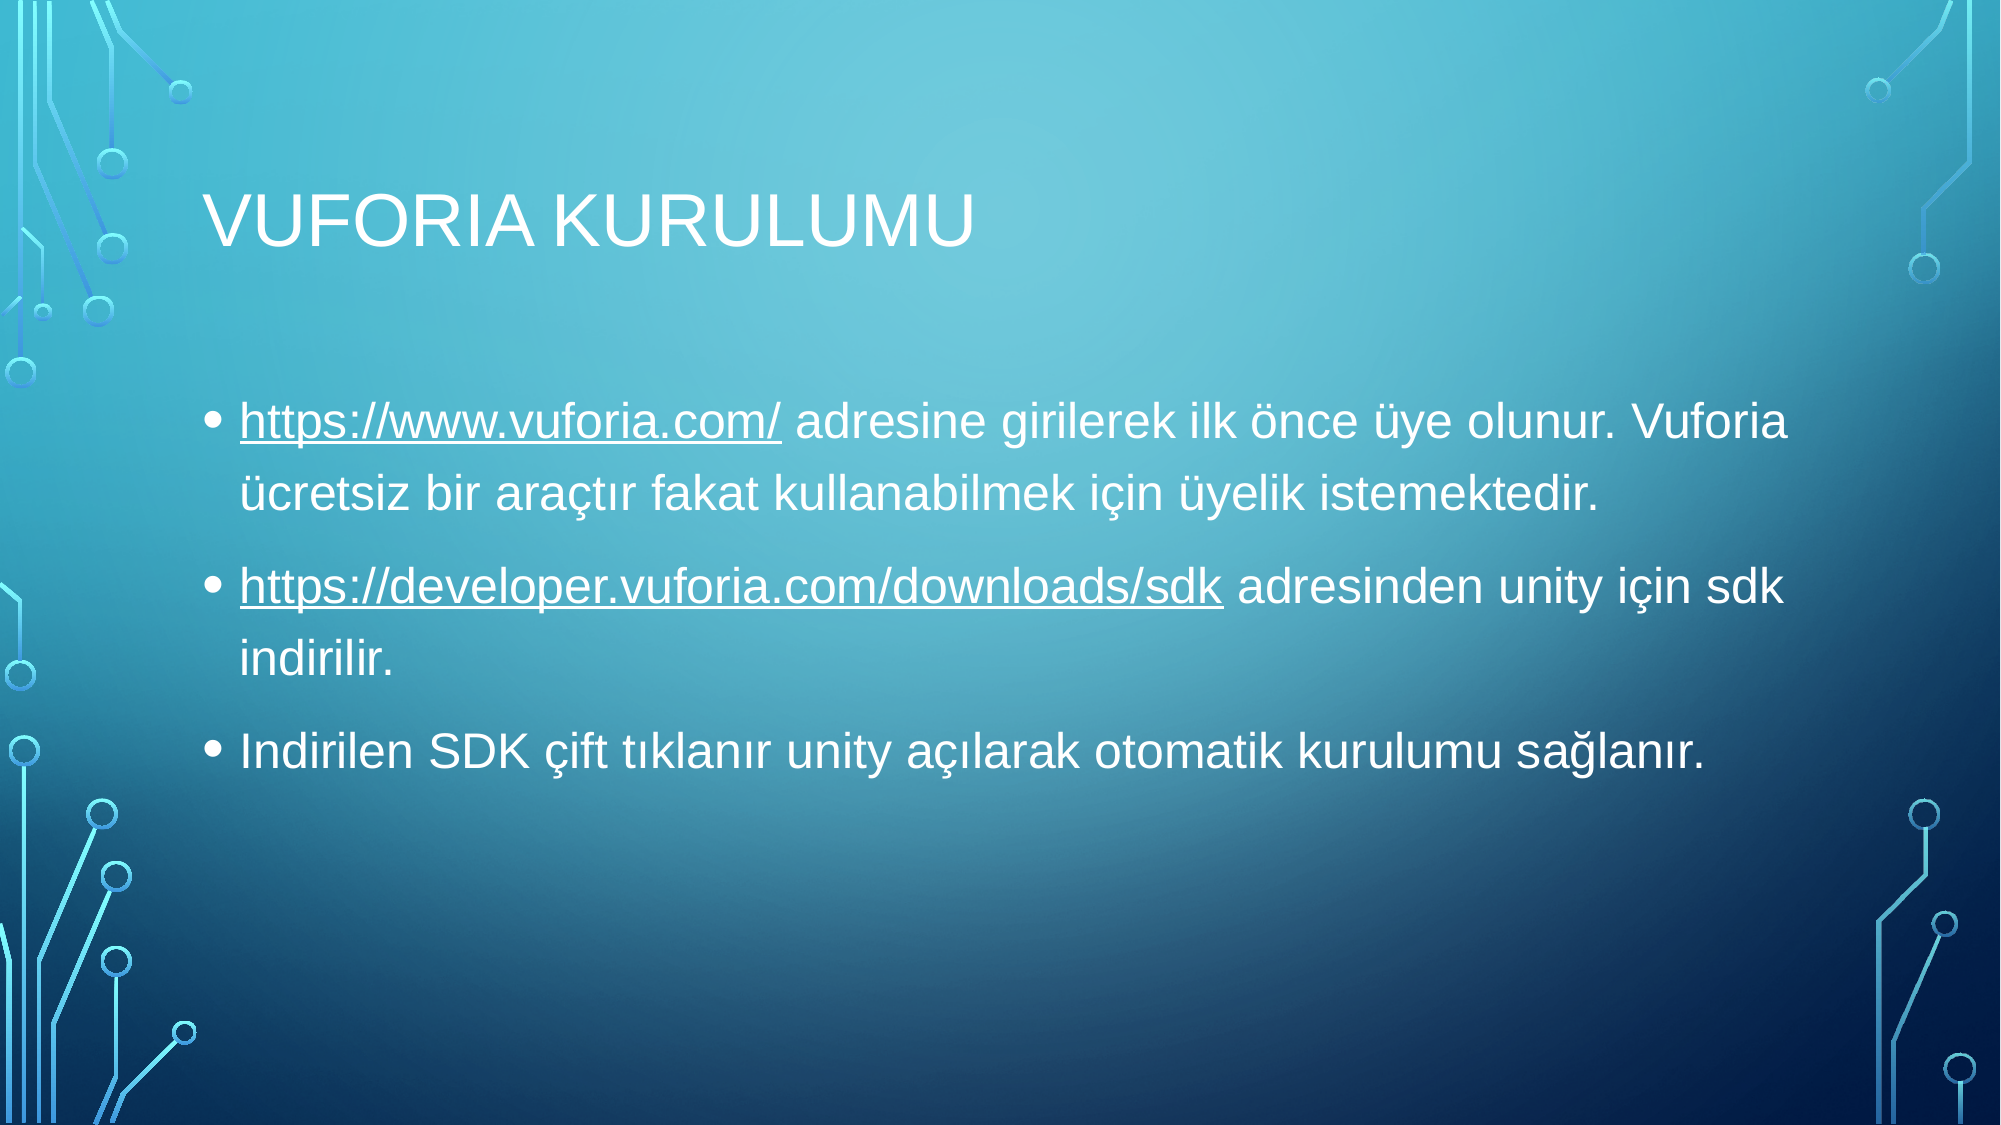

# Vuforıa Kurulumu
https://www.vuforia.com/ adresine girilerek ilk önce üye olunur. Vuforia ücretsiz bir araçtır fakat kullanabilmek için üyelik istemektedir.
https://developer.vuforia.com/downloads/sdk adresinden unity için sdk indirilir.
Indirilen SDK çift tıklanır unity açılarak otomatik kurulumu sağlanır.